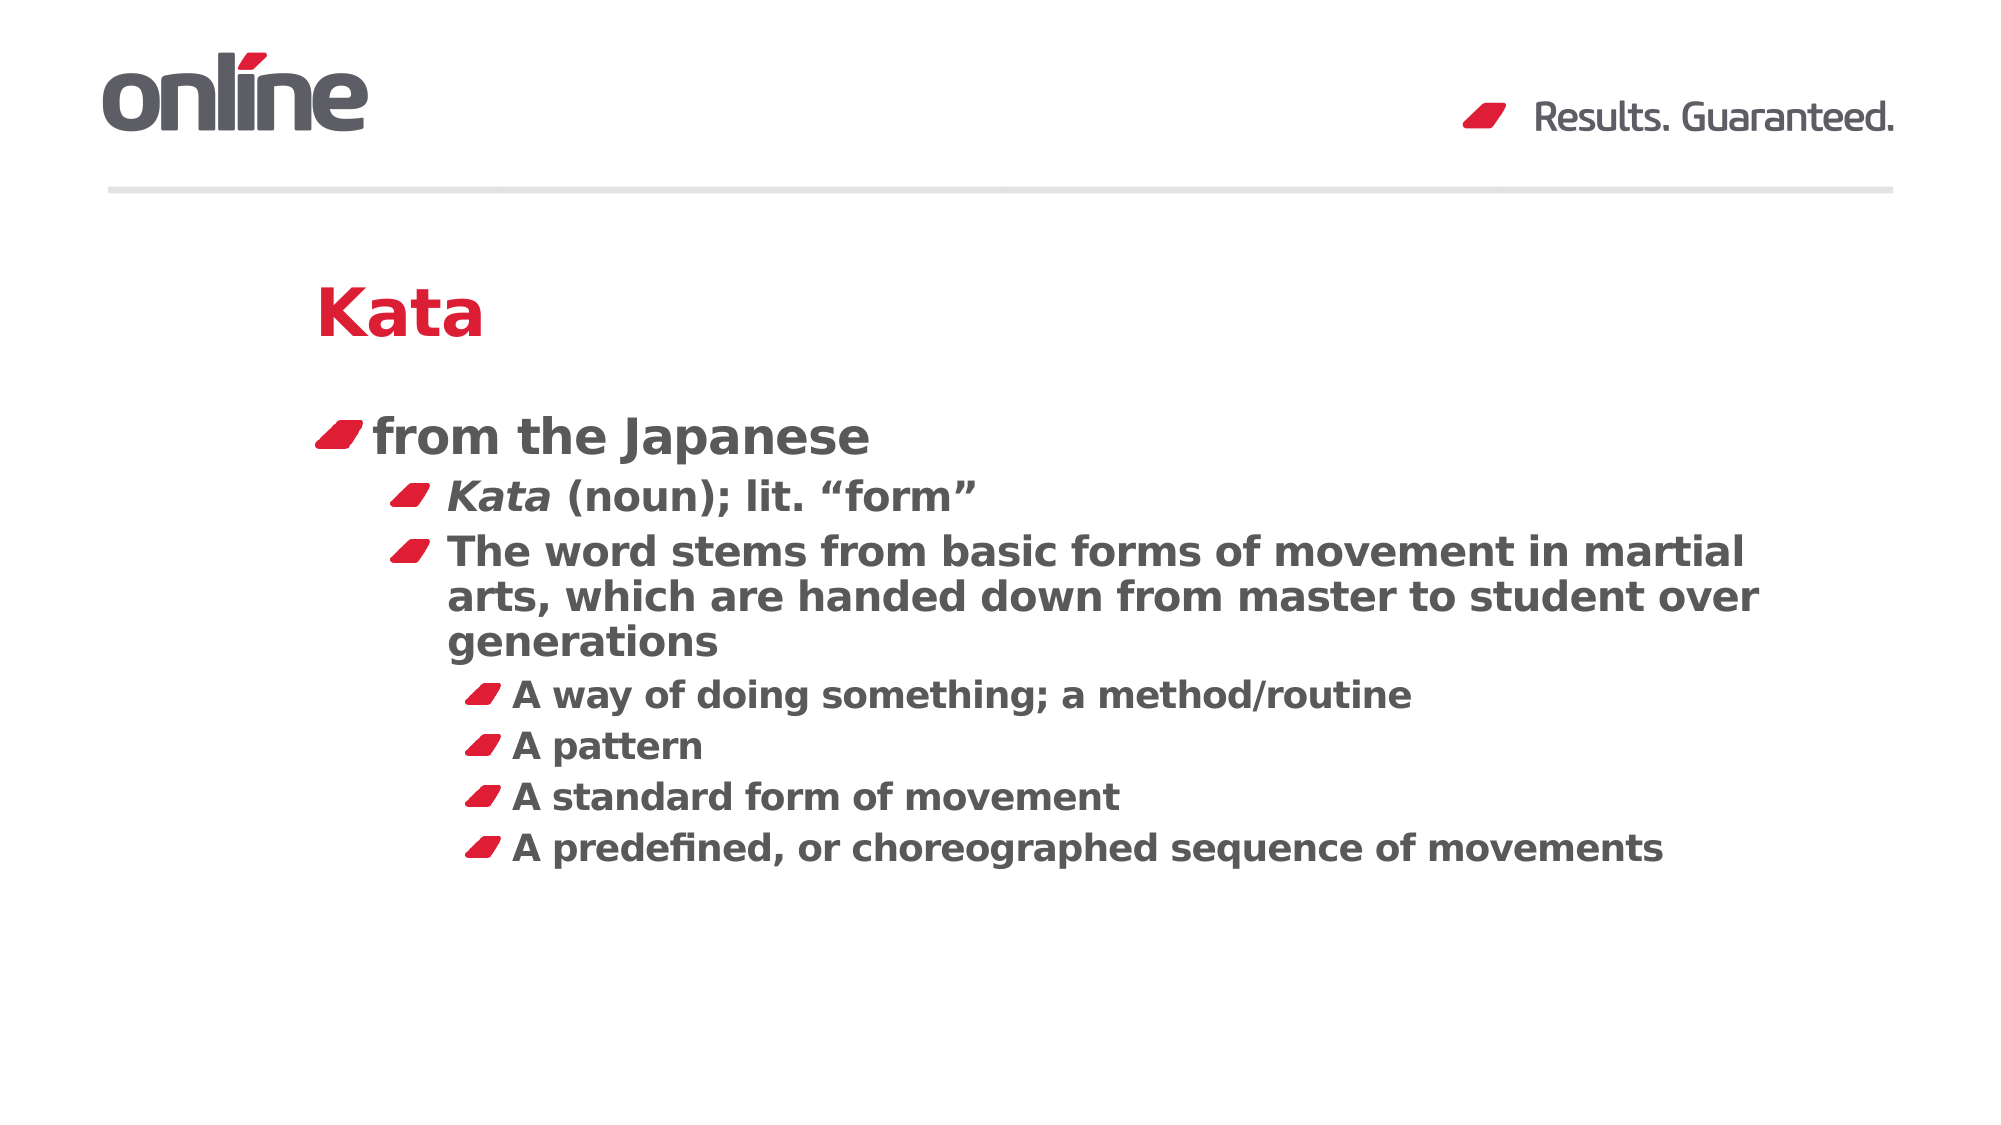

# Kata
from the Japanese
Kata (noun); lit. “form”
The word stems from basic forms of movement in martial arts, which are handed down from master to student over generations
A way of doing something; a method/routine
A pattern
A standard form of movement
A predefined, or choreographed sequence of movements